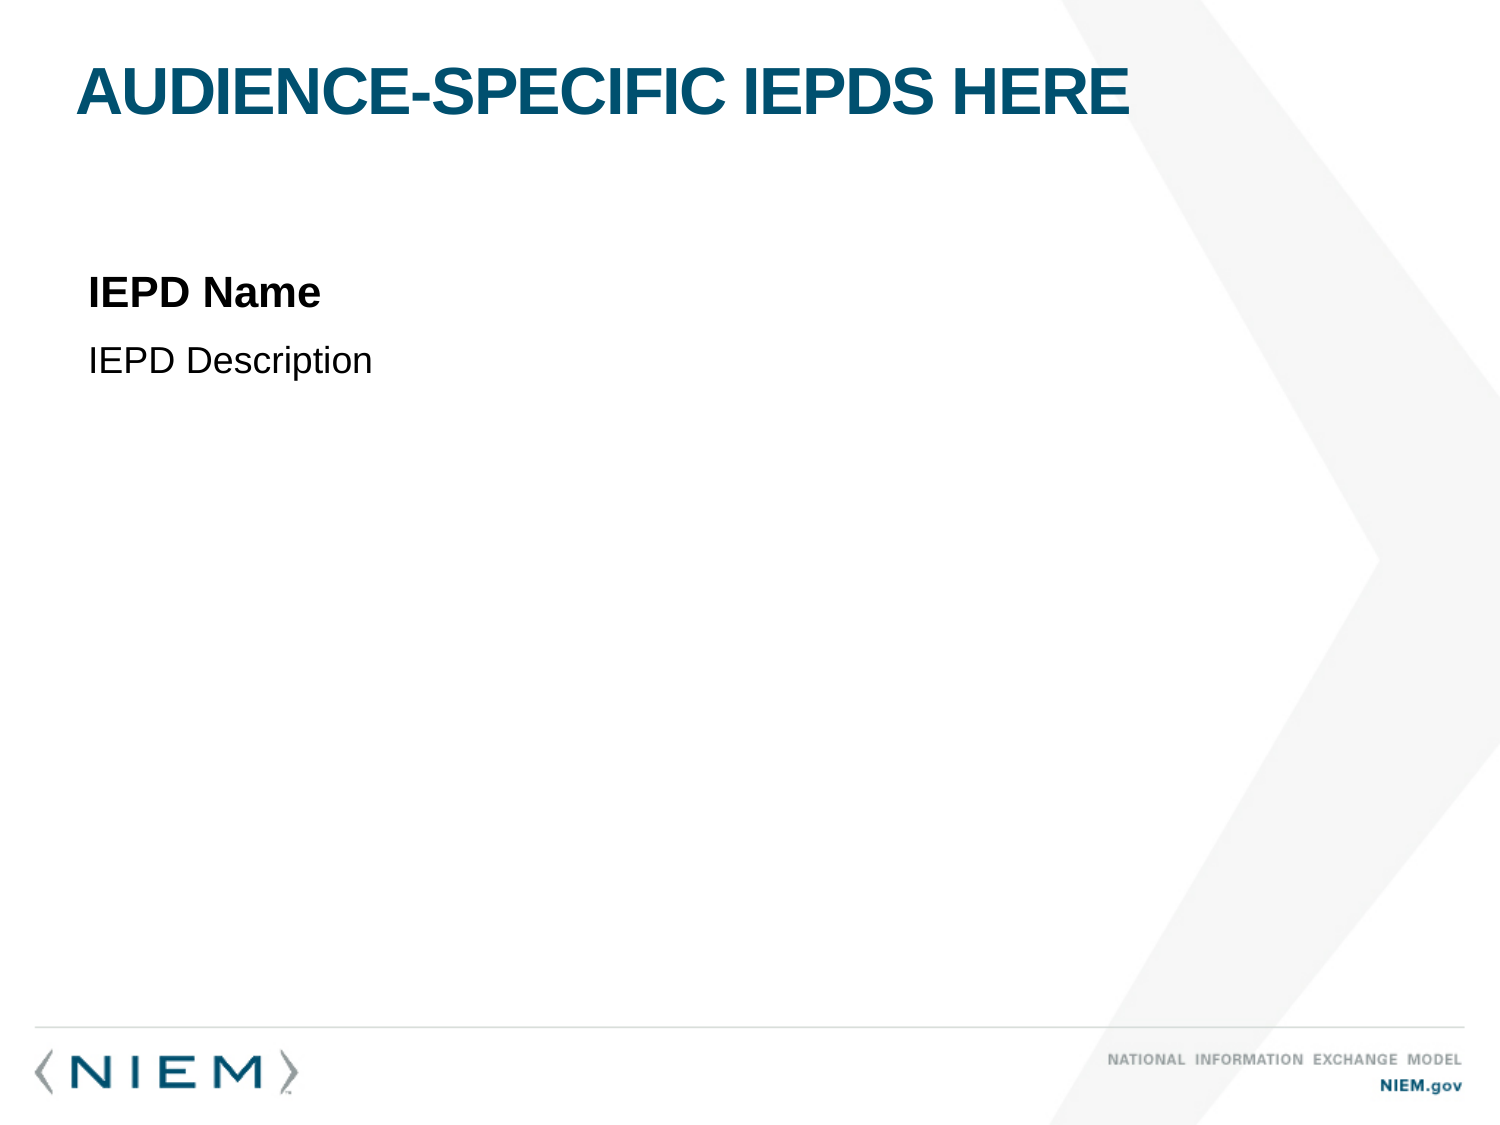

# Audience-Specific IEPDs Here
IEPD Name

IEPD Description